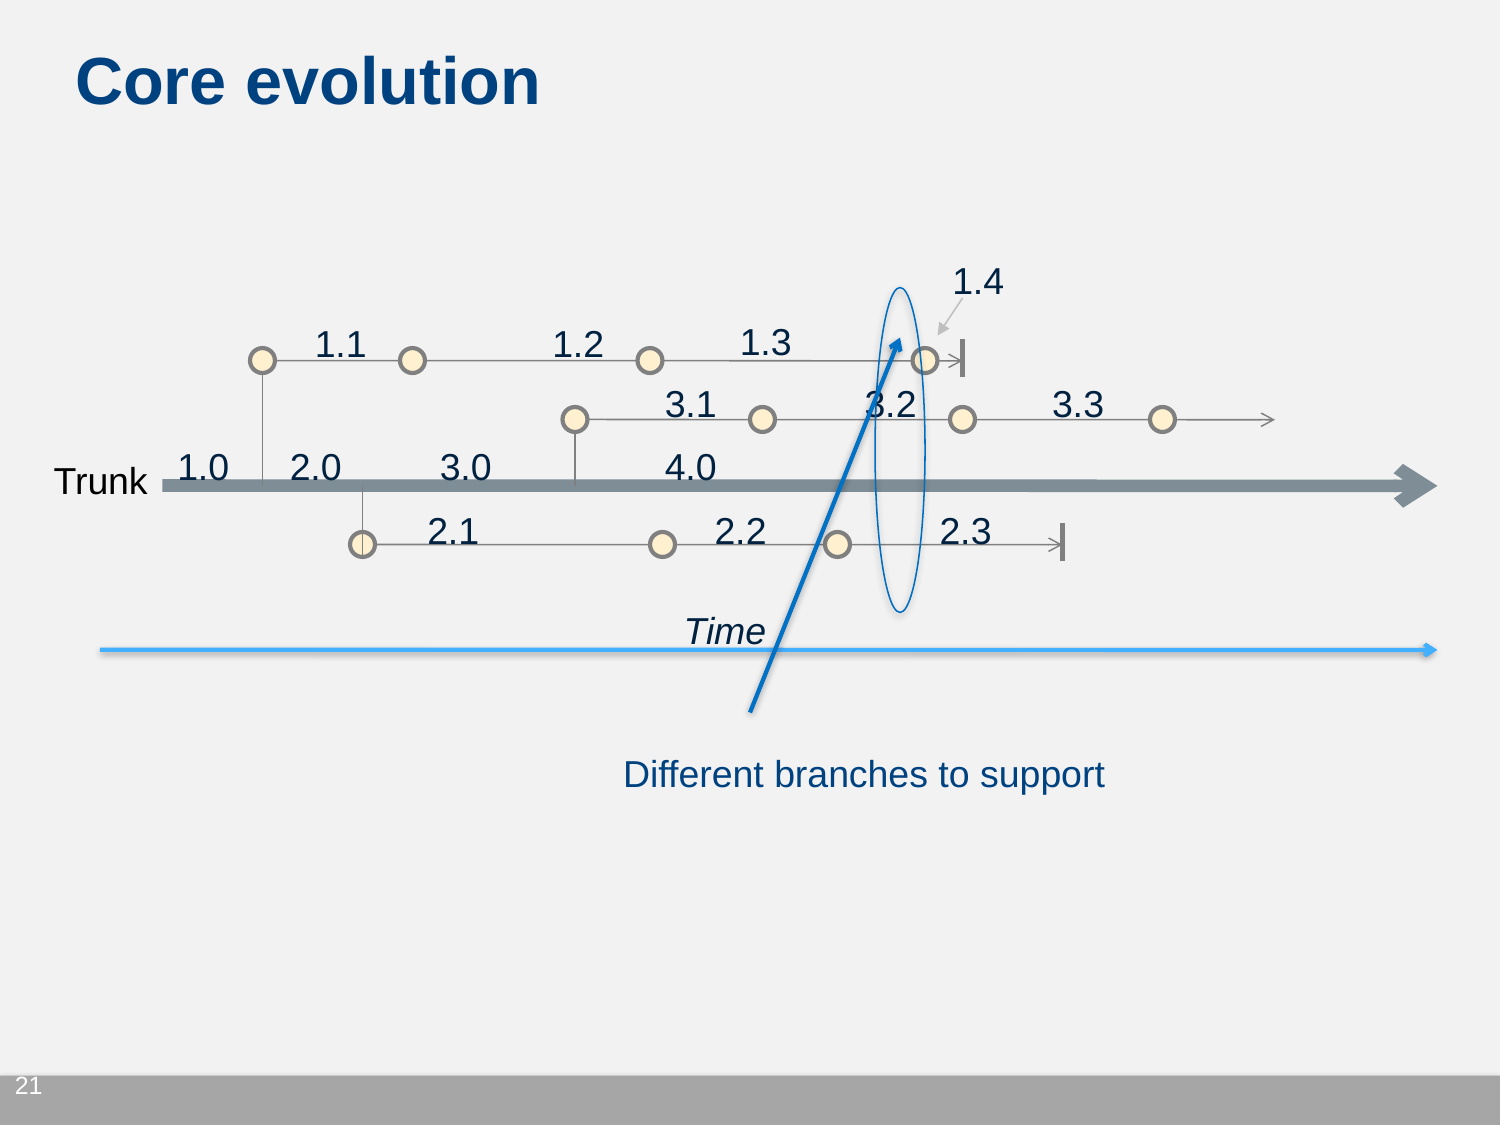

# Core evolution
1.4

1.3
1.1
1.2

3.1
3.2
3.3

1.0
2.0
3.0
4.0
Trunk
2.1
2.2
2.3

Time
Different branches to support
21